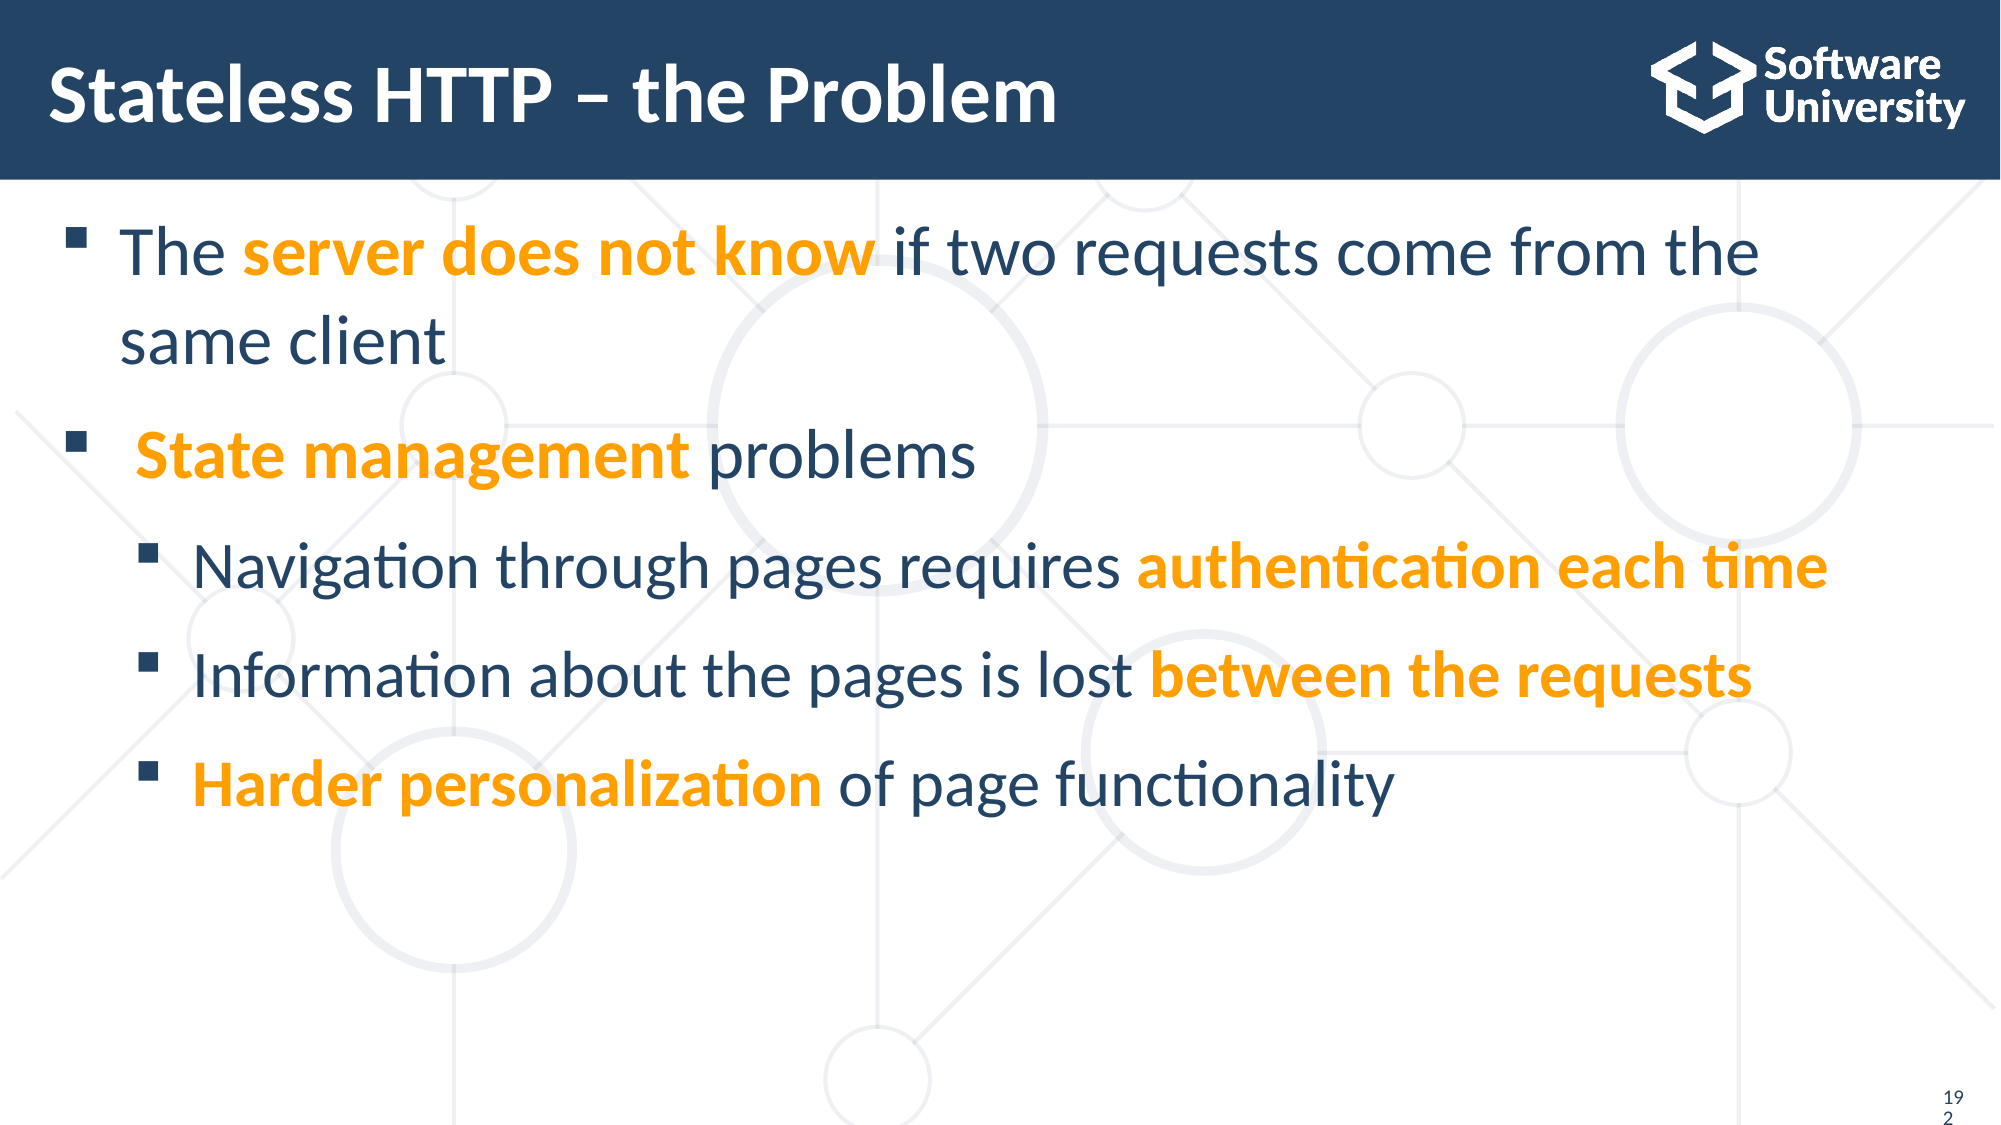

# Stateless HTTP – the Problem
The server does not know if two requests come from the
same client
 State management problems
Navigation through pages requires authentication each time
Information about the pages is lost between the requests
Harder personalization of page functionality
192